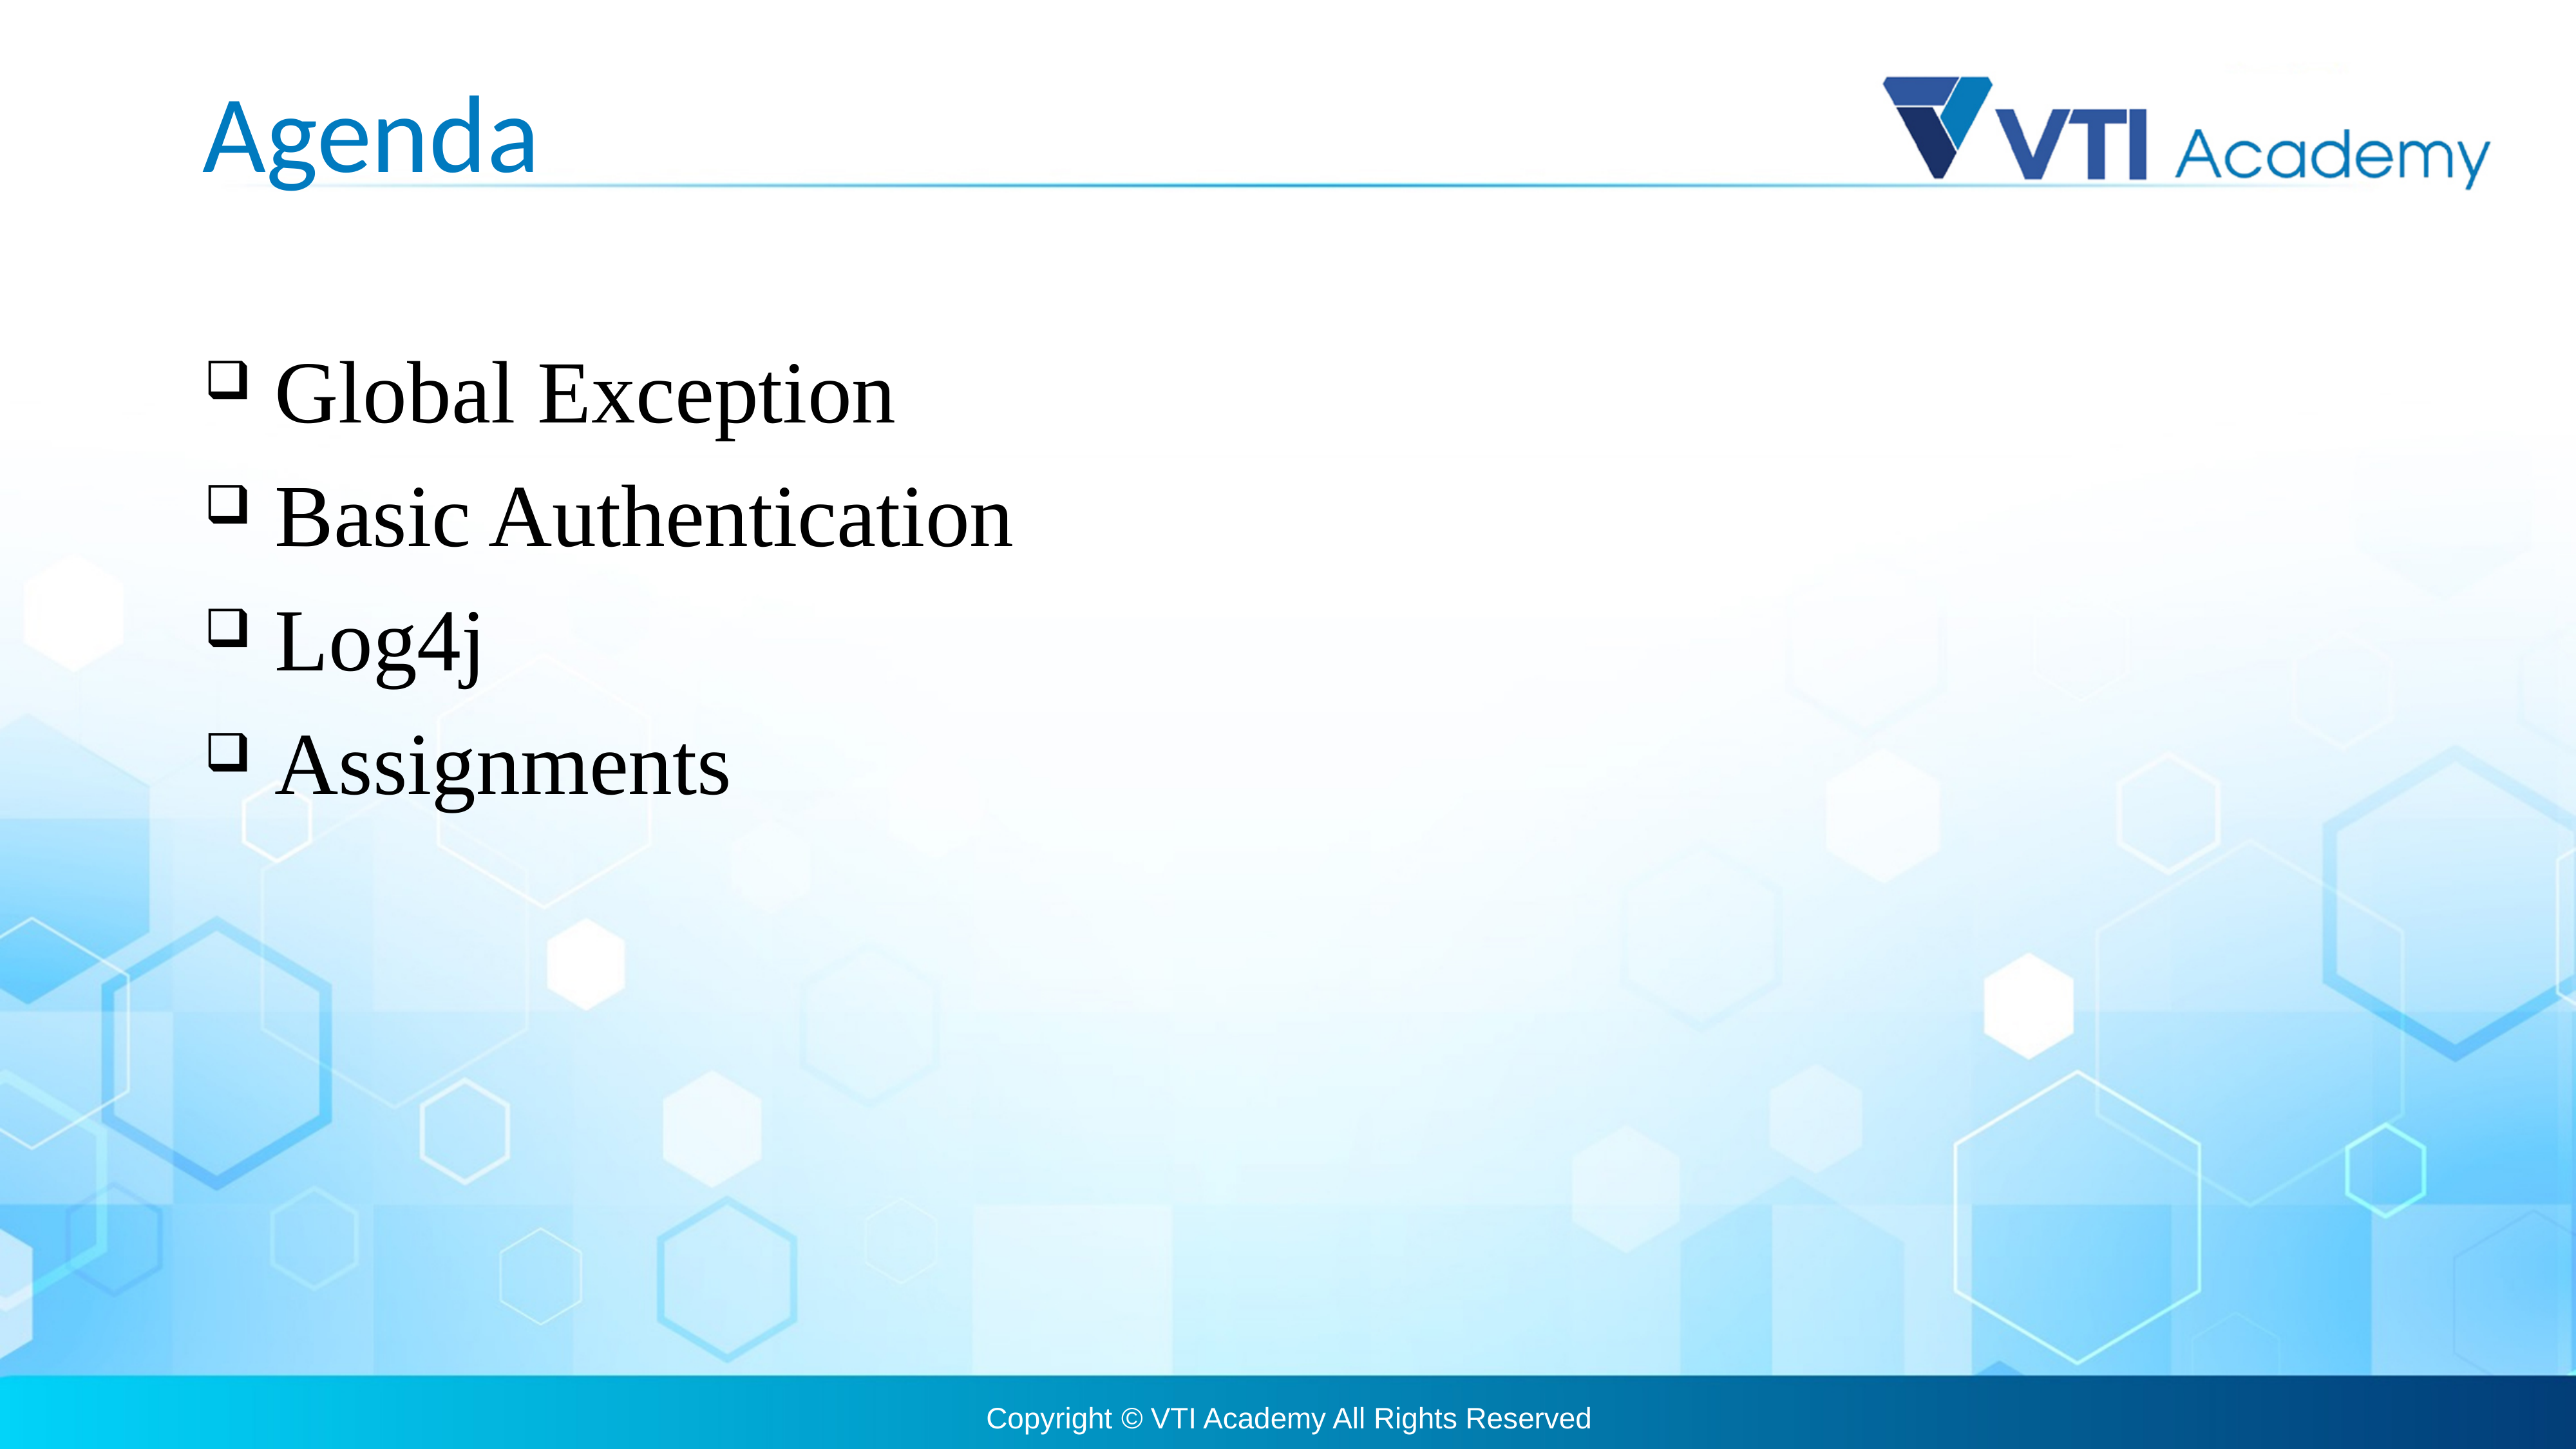

# Agenda
 Global Exception
 Basic Authentication
 Log4j
 Assignments
Copyright © VTI Academy All Rights Reserved